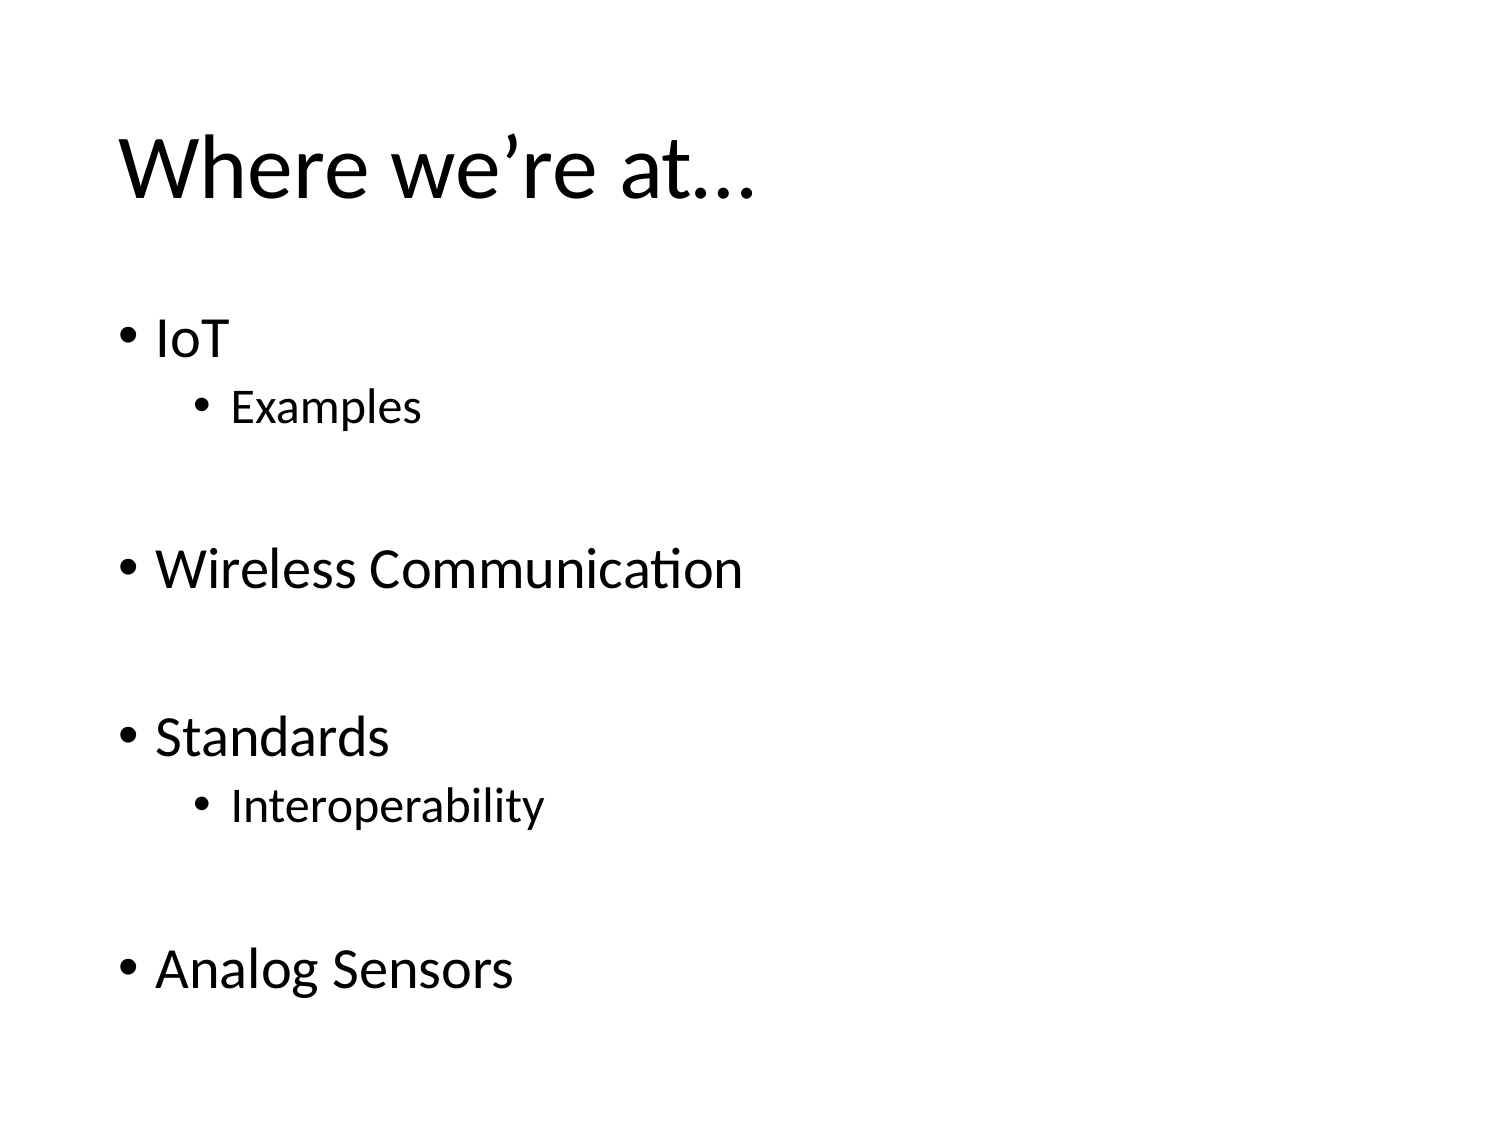

# Where we’re at…
IoT
Examples

Wireless Communication

Standards
Interoperability

Analog Sensors